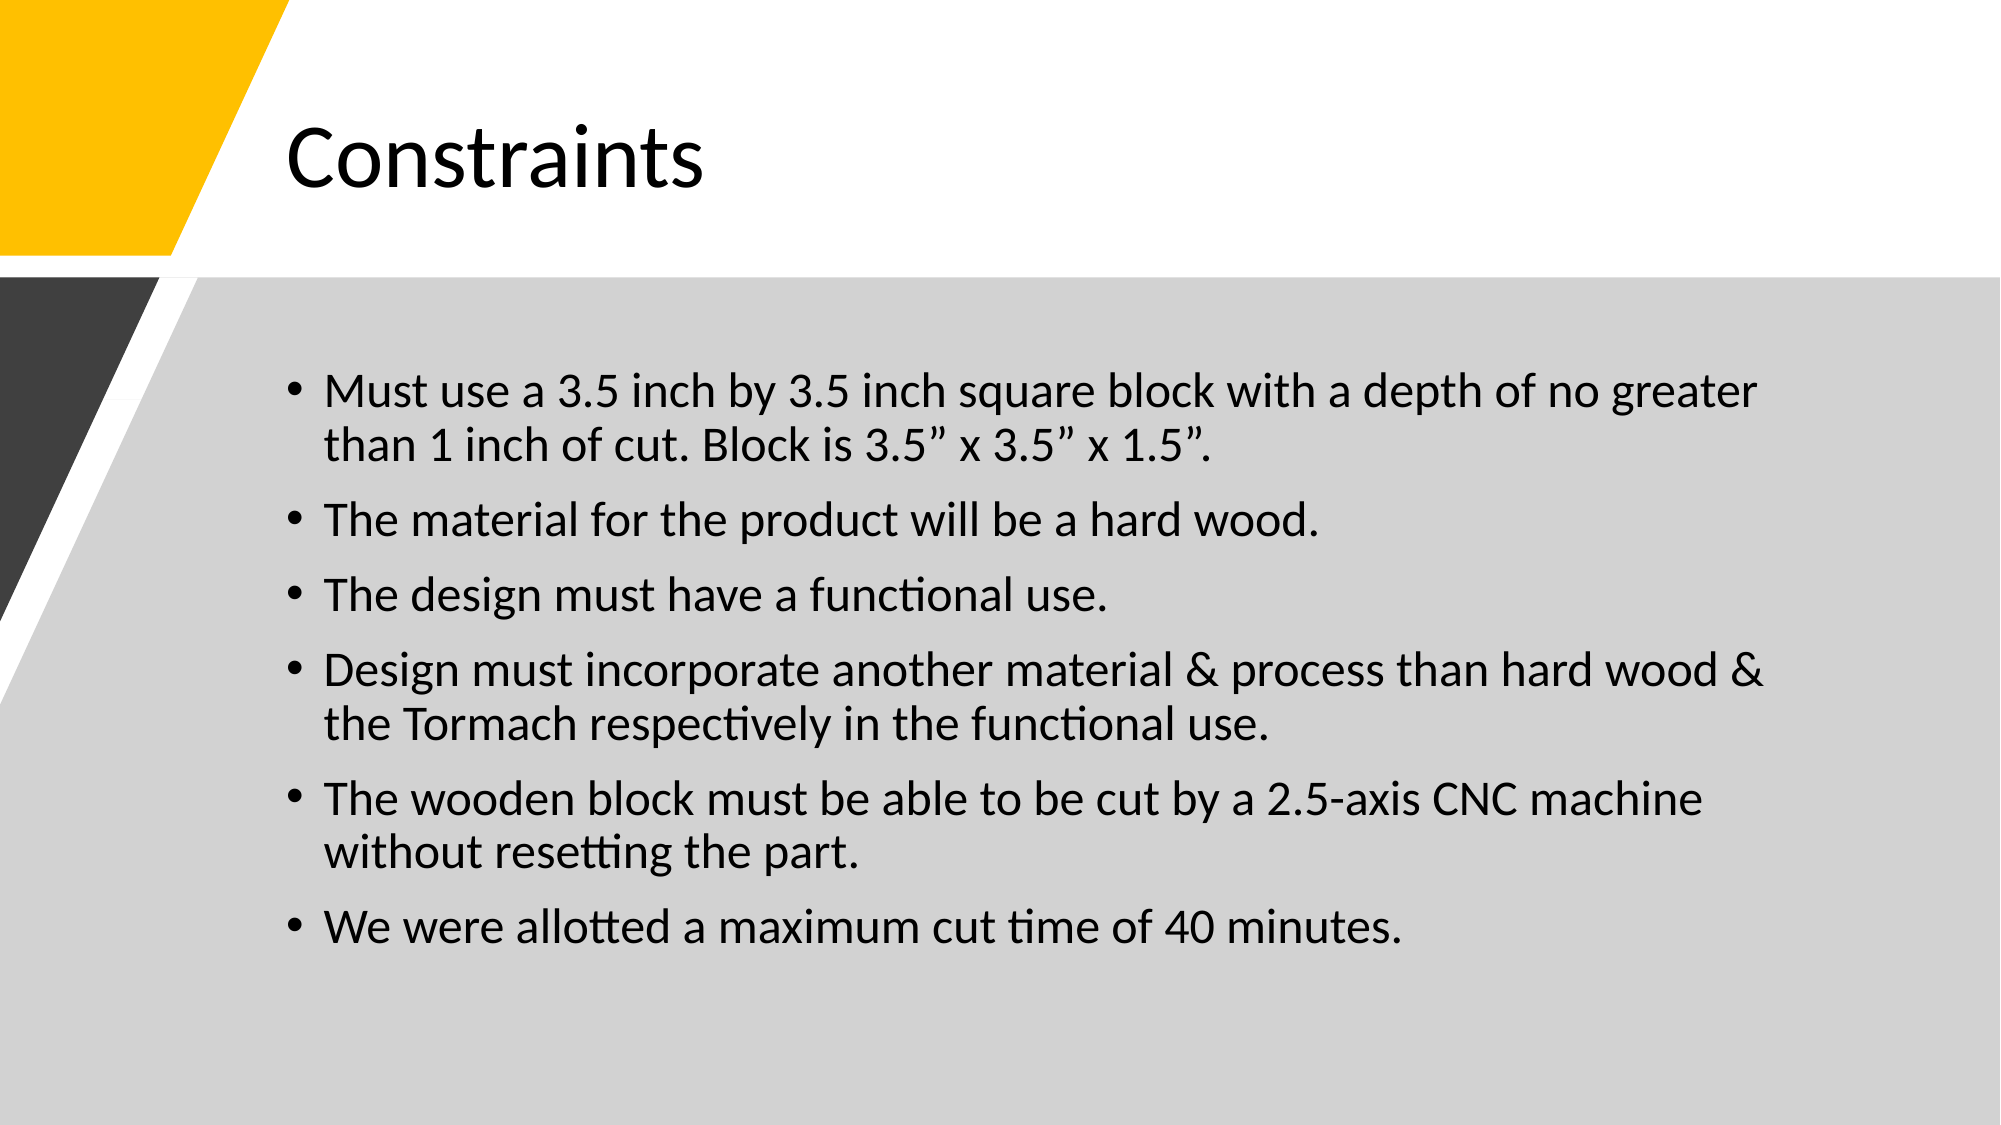

# Constraints

Must use a 3.5 inch by 3.5 inch square block with a depth of no greater than 1 inch of cut. Block is 3.5” x 3.5” x 1.5”.
The material for the product will be a hard wood.
The design must have a functional use.
Design must incorporate another material & process than hard wood & the Tormach respectively in the functional use.
The wooden block must be able to be cut by a 2.5-axis CNC machine without resetting the part.
We were allotted a maximum cut time of 40 minutes.